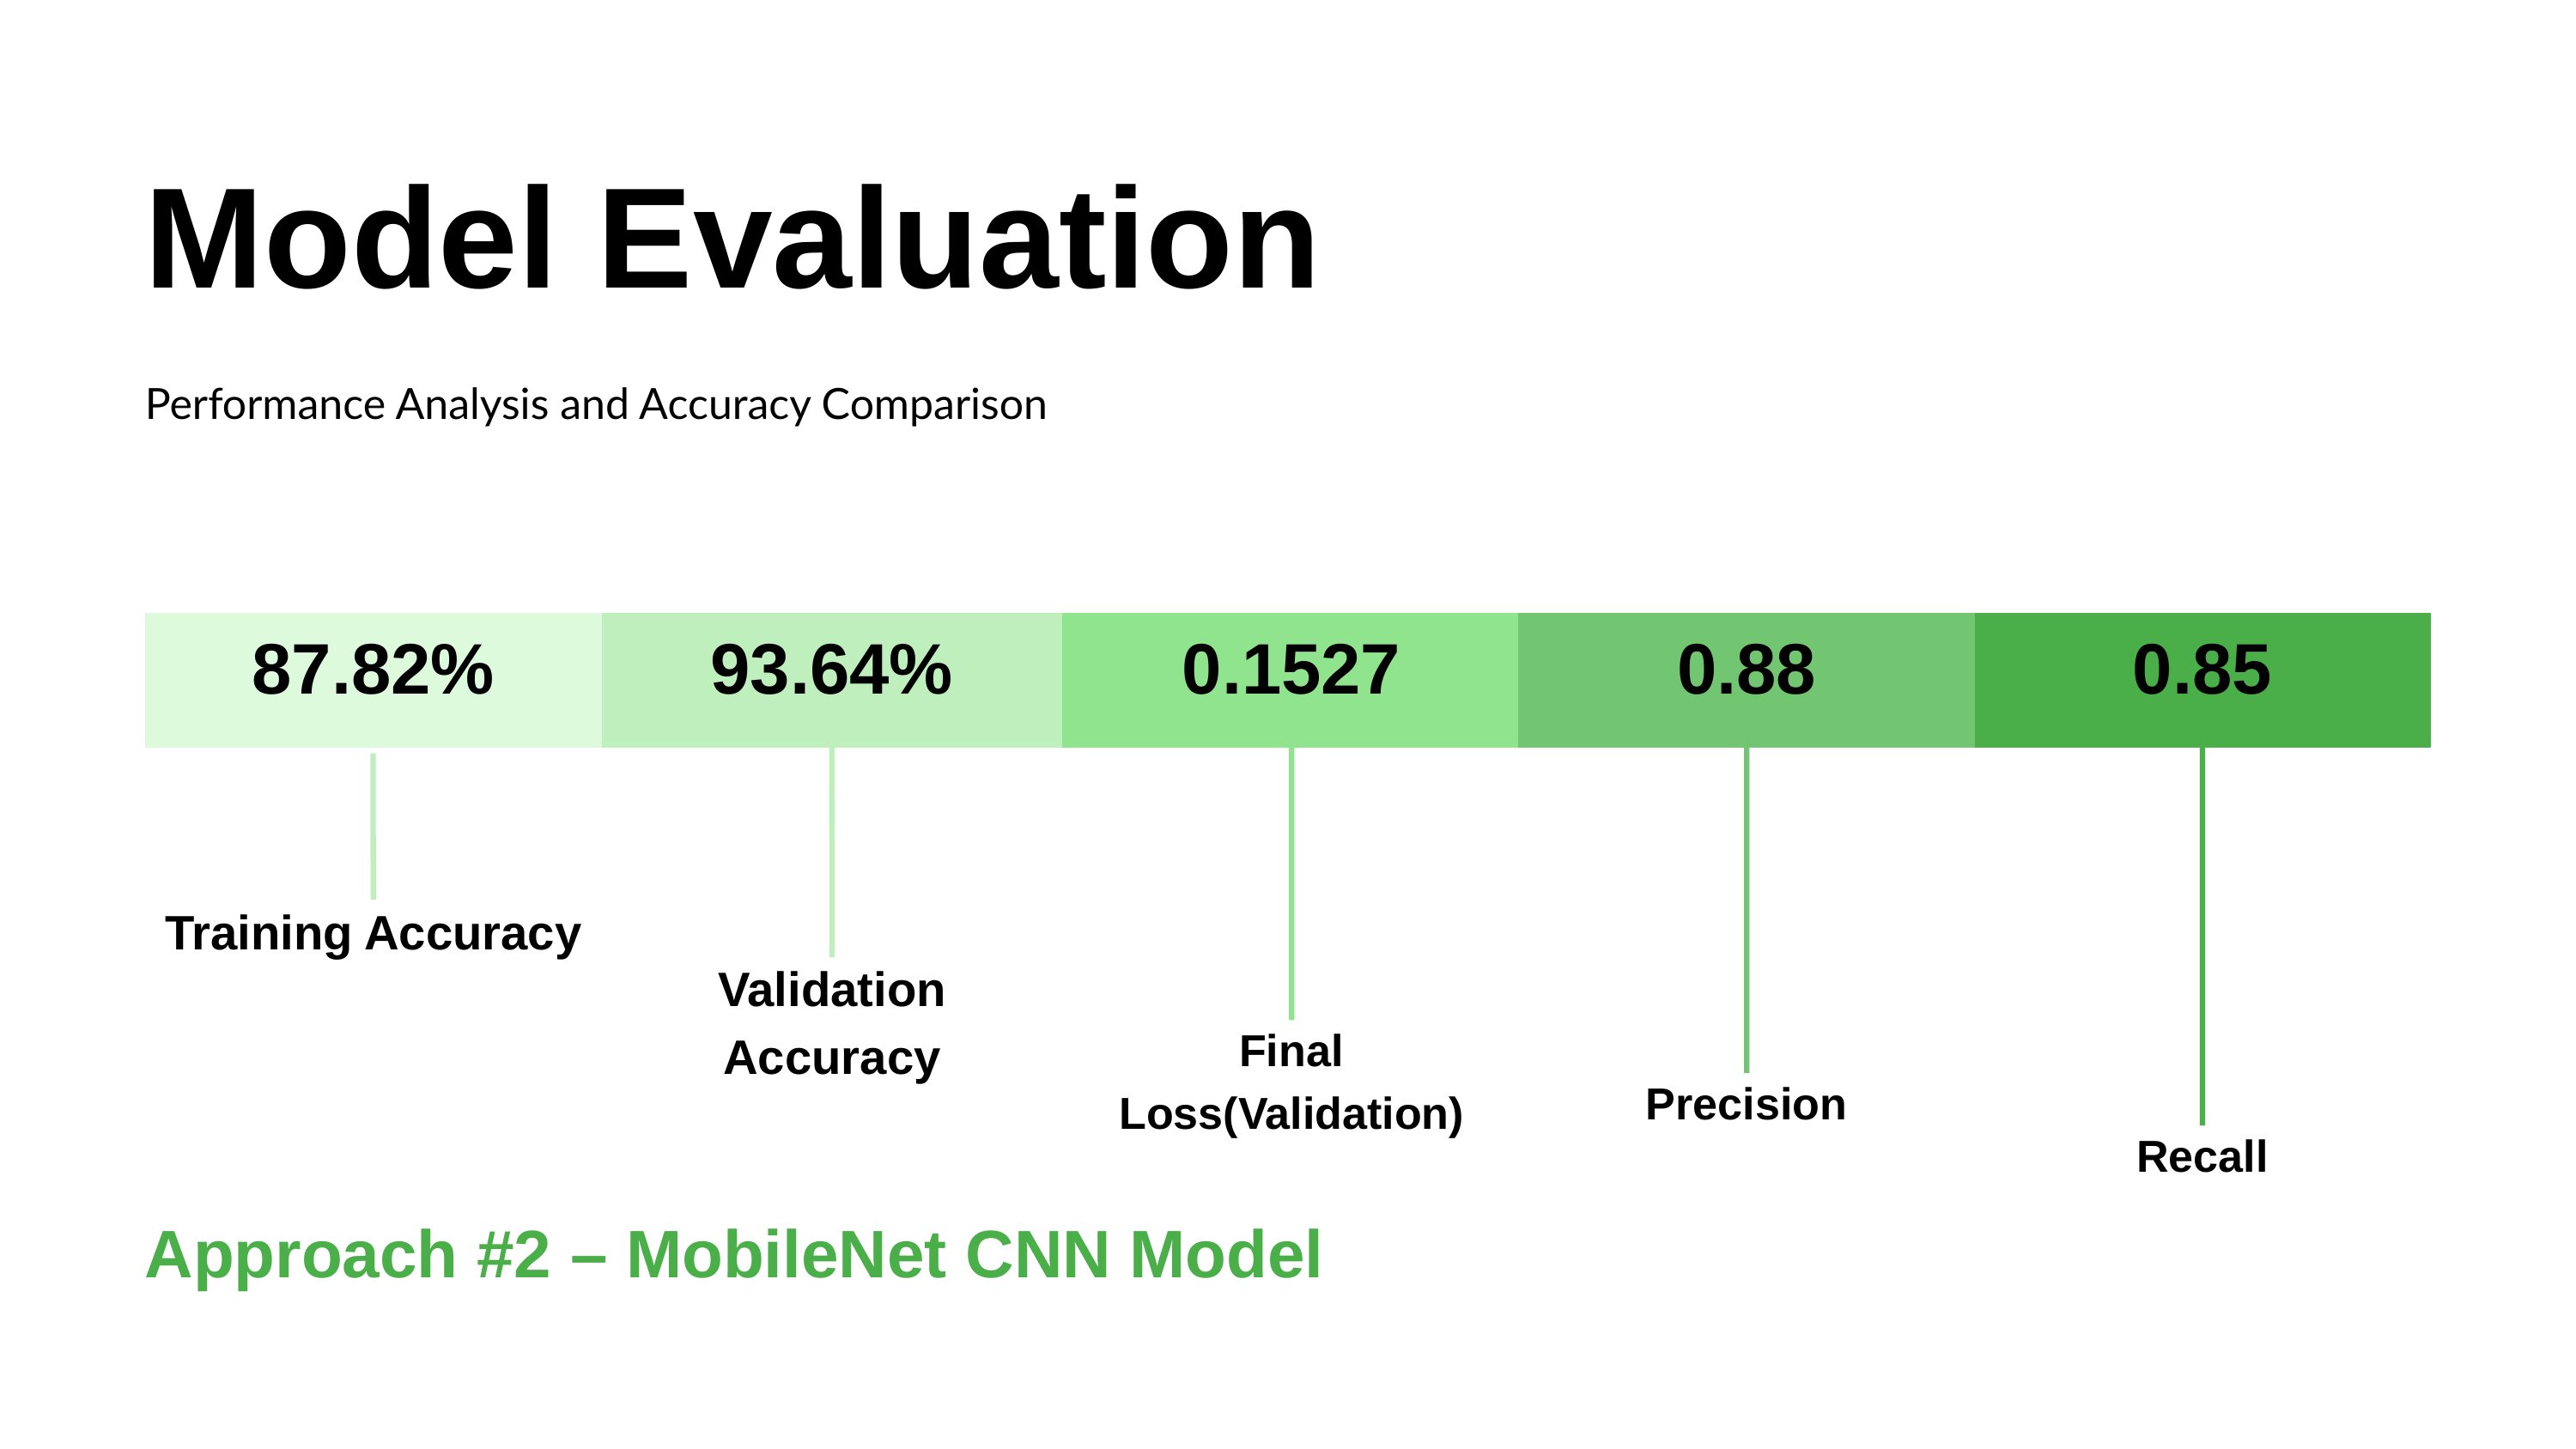

Model Evaluation
Performance Analysis and Accuracy Comparison

87.82%

93.64%

0.1527

0.88

0.85

Training Accuracy
Validation Accuracy
Final Loss(Validation)
Precision
Recall
Approach #2 – MobileNet CNN Model